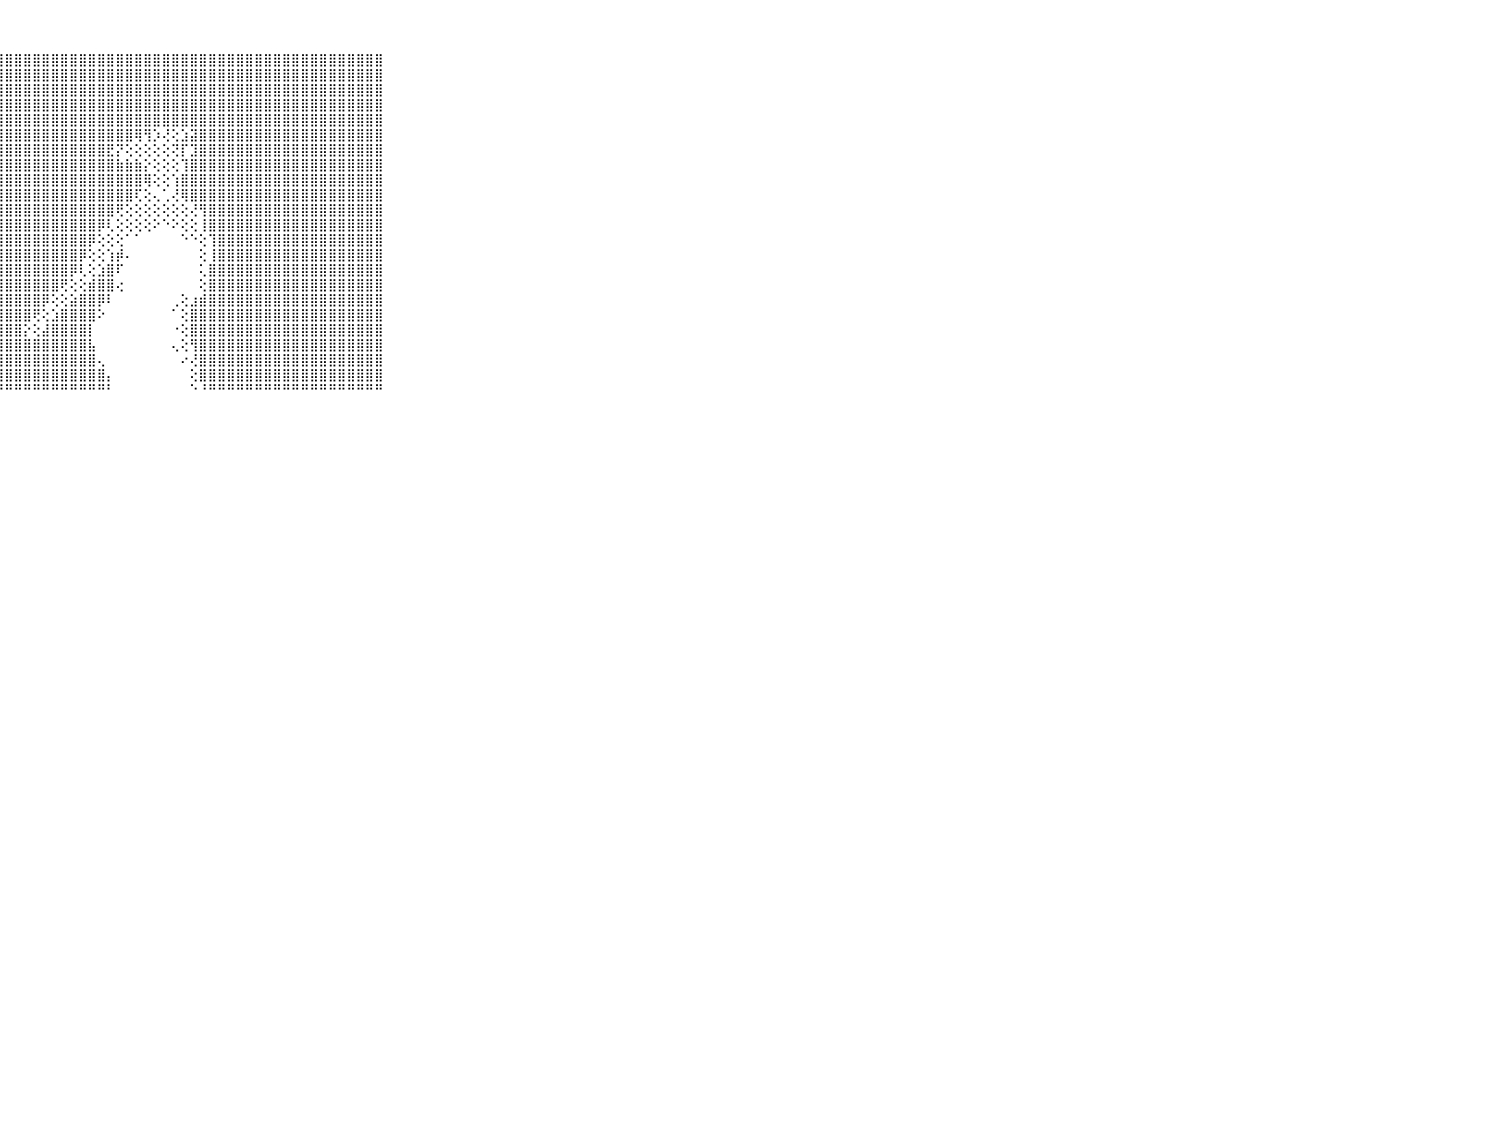

⠀⠀⠀⠀⠀⠀⠀⠀⠀⠀⠀⣿⣿⣿⣿⣿⣿⣿⣿⣿⣿⣿⣿⣿⣿⣿⣿⣿⣿⣿⣿⣿⣿⣿⣿⣿⣿⣿⣿⣿⣿⣿⣿⣿⣿⣿⣿⣿⣿⣿⣿⣿⣿⣿⣿⣿⣿⣿⣿⣿⣿⣿⣿⣿⣿⣿⣿⣿⣿⠀⠀⠀⠀⠀⠀⠀⠀⠀⠀⠀⠀
⠀⠀⠀⠀⠀⠀⠀⠀⠀⠀⠀⣿⣿⣿⣿⣿⣿⣿⣿⣿⣿⣿⣿⣿⣿⣿⣿⣿⣿⣿⣿⣿⣿⣿⣿⣿⣿⣿⣿⣿⣿⣿⣿⣿⣿⣿⣿⣿⣿⣿⣿⣿⣿⣿⣿⣿⣿⣿⣿⣿⣿⣿⣿⣿⣿⣿⣿⣿⣿⠀⠀⠀⠀⠀⠀⠀⠀⠀⠀⠀⠀
⠀⠀⠀⠀⠀⠀⠀⠀⠀⠀⠀⣿⣿⣿⣿⣿⣿⣿⣿⣿⣿⣿⣿⣿⣿⣿⣿⣿⣿⣿⣿⣿⣿⣿⣿⣿⣿⣿⣿⣿⣿⣿⣿⣿⣿⣿⣿⣿⣿⣿⣿⣿⣿⣿⣿⣿⣿⣿⣿⣿⣿⣿⣿⣿⣿⣿⣿⣿⣿⠀⠀⠀⠀⠀⠀⠀⠀⠀⠀⠀⠀
⠀⠀⠀⠀⠀⠀⠀⠀⠀⠀⠀⣿⣿⣿⣿⣿⣿⣿⣿⣿⣿⣿⣿⣿⣿⣿⣿⣿⣿⣿⣿⣿⣿⣿⣿⣿⣿⣿⣿⣿⣿⣿⣿⣿⣿⣿⣿⣿⣿⣿⣿⣿⣿⣿⣿⣿⣿⣿⣿⣿⣿⣿⣿⣿⣿⣿⣿⣿⣿⠀⠀⠀⠀⠀⠀⠀⠀⠀⠀⠀⠀
⠀⠀⠀⠀⠀⠀⠀⠀⠀⠀⠀⣿⣿⣿⣿⣿⣿⣿⣿⣿⣿⣿⣿⣿⣿⣿⣿⣿⣿⣿⣿⣿⣿⣿⣿⣿⣿⣿⣿⣿⣿⣿⣿⣿⣿⣿⣿⣿⣿⣿⣿⣿⣿⣿⣿⣿⣿⣿⣿⣿⣿⣿⣿⣿⣿⣿⣿⣿⣿⠀⠀⠀⠀⠀⠀⠀⠀⠀⠀⠀⠀
⠀⠀⠀⠀⠀⠀⠀⠀⠀⠀⠀⣿⣿⣿⣿⣿⣿⣿⣿⣿⣿⣿⣿⣿⣿⣿⣿⣿⣿⣿⣿⣿⣿⣿⣿⣿⣿⣿⣿⣿⣿⣿⢿⢻⡱⢜⢕⣱⣽⣿⣿⣿⣿⣿⣿⣿⣿⣿⣿⣿⣿⣿⣿⣿⣿⣿⣿⣿⣿⠀⠀⠀⠀⠀⠀⠀⠀⠀⠀⠀⠀
⠀⠀⠀⠀⠀⠀⠀⠀⠀⠀⠀⣿⣿⣿⣿⣿⣿⣿⣿⣿⣿⣿⣿⣿⣿⣿⣿⣿⣿⣿⣿⣿⣿⣿⣿⣿⣿⣿⣿⣟⡝⢕⢕⢕⢕⢕⢝⡏⣹⣿⣿⣿⣿⣿⣿⣿⣿⣿⣿⣿⣿⣿⣿⣿⣿⣿⣿⣿⣿⠀⠀⠀⠀⠀⠀⠀⠀⠀⠀⠀⠀
⠀⠀⠀⠀⠀⠀⠀⠀⠀⠀⠀⣿⣿⣿⣿⣿⣿⣿⣿⣿⣿⣿⣿⣿⣿⣿⣿⣿⣿⣿⣿⣿⣿⣿⣿⣿⣿⣿⣿⣿⣷⣷⣷⡕⢕⢕⢕⢹⣿⣿⣿⣿⣿⣿⣿⣿⣿⣿⣿⣿⣿⣿⣿⣿⣿⣿⣿⣿⣿⠀⠀⠀⠀⠀⠀⠀⠀⠀⠀⠀⠀
⠀⠀⠀⠀⠀⠀⠀⠀⠀⠀⠀⣿⣿⣿⣿⣿⣿⣿⣿⣿⣿⣿⣿⣿⣿⣿⣿⣿⣿⣿⣿⣿⣿⣿⣿⣿⣿⣿⣿⣿⣿⣿⣿⢿⢕⢕⢱⣿⣿⣿⣿⣿⣿⣿⣿⣿⣿⣿⣿⣿⣿⣿⣿⣿⣿⣿⣿⣿⣿⠀⠀⠀⠀⠀⠀⠀⠀⠀⠀⠀⠀
⠀⠀⠀⠀⠀⠀⠀⠀⠀⠀⠀⣿⣿⣿⣿⣿⣿⣿⣿⣿⣿⣿⣿⣿⣿⣿⣿⣿⣿⣿⣿⣿⣿⣿⣿⣿⣿⣿⣿⣿⣿⣿⢏⢕⢄⢁⢜⢿⣿⣿⣿⣿⣿⣿⣿⣿⣿⣿⣿⣿⣿⣿⣿⣿⣿⣿⣿⣿⣿⠀⠀⠀⠀⠀⠀⠀⠀⠀⠀⠀⠀
⠀⠀⠀⠀⠀⠀⠀⠀⠀⠀⠀⣿⣿⣿⣿⣿⣿⣿⣿⣿⣿⣿⣿⣿⣿⣿⣿⣿⣿⣿⣿⣿⣿⣿⣿⣿⣿⣿⣿⣿⢟⢕⢕⢕⢕⢕⢕⢕⢜⢻⣿⣿⣿⣿⣿⣿⣿⣿⣿⣿⣿⣿⣿⣿⣿⣿⣿⣿⣿⠀⠀⠀⠀⠀⠀⠀⠀⠀⠀⠀⠀
⠀⠀⠀⠀⠀⠀⠀⠀⠀⠀⠀⣿⣿⣿⣿⣿⣿⣿⣿⣿⣿⣿⣿⣿⣿⣿⣿⣿⣿⣿⣿⣿⣿⣿⣿⣿⣿⣿⡿⢇⢕⢕⢕⢕⠕⠑⠕⢕⢕⢸⣿⣿⣿⣿⣿⣿⣿⣿⣿⣿⣿⣿⣿⣿⣿⣿⣿⣿⣿⠀⠀⠀⠀⠀⠀⠀⠀⠀⠀⠀⠀
⠀⠀⠀⠀⠀⠀⠀⠀⠀⠀⠀⣿⣿⣿⣿⣿⣿⣿⣿⣿⣿⣿⣿⣿⣿⣿⣿⣿⣿⣿⣿⣿⣿⣿⣿⣿⣿⡿⢕⢕⢕⠁⠁⠀⠀⠀⠀⠑⠑⢕⢹⣿⣿⣿⣿⣿⣿⣿⣿⣿⣿⣿⣿⣿⣿⣿⣿⣿⣿⠀⠀⠀⠀⠀⠀⠀⠀⠀⠀⠀⠀
⠀⠀⠀⠀⠀⠀⠀⠀⠀⠀⠀⣿⣿⣿⣿⣿⣿⣿⣿⣿⣿⣿⣿⣿⣿⣿⣿⣿⣿⣿⣿⣿⣿⣿⣿⣿⡿⢕⢕⢱⡾⠄⠀⠀⠀⠀⠀⠀⠀⢕⢸⣿⣿⣿⣿⣿⣿⣿⣿⣿⣿⣿⣿⣿⣿⣿⣿⣿⣿⠀⠀⠀⠀⠀⠀⠀⠀⠀⠀⠀⠀
⠀⠀⠀⠀⠀⠀⠀⠀⠀⠀⠀⣿⣿⣿⣿⣿⣿⣿⣿⣿⣿⣿⣿⣿⣿⣿⣿⣿⣿⣿⣿⣿⣿⣿⣿⡿⢇⢕⣱⣿⠏⠀⠀⠀⠀⠀⠀⠀⠀⢅⣿⣿⣿⣿⣿⣿⣿⣿⣿⣿⣿⣿⣿⣿⣿⣿⣿⣿⣿⠀⠀⠀⠀⠀⠀⠀⠀⠀⠀⠀⠀
⠀⠀⠀⠀⠀⠀⠀⠀⠀⠀⠀⣿⣿⣿⣿⣿⣿⣿⣿⣿⣿⣿⣿⣿⣿⣿⣿⣿⣿⣿⣿⣿⣿⣿⢟⢕⢕⣾⣿⣿⢔⠀⠀⠀⠀⠀⠀⠀⠀⢕⣿⣿⣿⣿⣿⣿⣿⣿⣿⣿⣿⣿⣿⣿⣿⣿⣿⣿⣿⠀⠀⠀⠀⠀⠀⠀⠀⠀⠀⠀⠀
⠀⠀⠀⠀⠀⠀⠀⠀⠀⠀⠀⣿⣿⣿⣿⣿⣿⣿⣿⣿⣿⣿⣿⣿⣿⣿⣿⣿⣿⣿⣿⣿⡿⢕⢕⣵⣿⣿⡿⠇⠀⠀⠀⠀⠀⠀⢀⢕⣰⣾⣿⣿⣿⣿⣿⣿⣿⣿⣿⣿⣿⣿⣿⣿⣿⣿⣿⣿⣿⠀⠀⠀⠀⠀⠀⠀⠀⠀⠀⠀⠀
⠀⠀⠀⠀⠀⠀⠀⠀⠀⠀⠀⣿⣿⣿⣿⣿⣿⣿⣿⣿⣿⣿⣿⣿⣿⣿⣿⣿⣿⣿⣿⢟⢕⣱⣿⣿⣿⣿⠕⠀⠀⠀⠀⠀⠀⠀⠁⢕⣿⣿⣿⣿⣿⣿⣿⣿⣿⣿⣿⣿⣿⣿⣿⣿⣿⣿⣿⣿⣿⠀⠀⠀⠀⠀⠀⠀⠀⠀⠀⠀⠀
⠀⠀⠀⠀⠀⠀⠀⠀⠀⠀⠀⣿⣿⣿⣿⣿⣿⣿⣿⣿⣿⣿⣿⣿⣿⣿⣿⣿⣿⣿⡕⢕⣼⣿⣿⣿⣿⡇⠀⠀⠀⠀⠀⠀⠀⠀⠐⢕⣿⣿⣿⣿⣿⣿⣿⣿⣿⣿⣿⣿⣿⣿⣿⣿⣿⣿⣿⣿⣿⠀⠀⠀⠀⠀⠀⠀⠀⠀⠀⠀⠀
⠀⠀⠀⠀⠀⠀⠀⠀⠀⠀⠀⣿⣿⣿⣿⣿⣿⣿⣿⣿⣿⣿⣿⣿⣿⣿⣿⣿⣿⣿⣿⣿⣿⣿⣿⣿⣿⣧⠀⠀⠀⠀⠀⠀⠀⠀⢄⢕⢻⣿⣿⣿⣿⣿⣿⣿⣿⣿⣿⣿⣿⣿⣿⣿⣿⣿⣿⣿⣿⠀⠀⠀⠀⠀⠀⠀⠀⠀⠀⠀⠀
⠀⠀⠀⠀⠀⠀⠀⠀⠀⠀⠀⣿⣿⣿⣿⣿⣿⣿⣿⣿⣿⣿⣿⣿⣿⣿⣿⣿⣿⣿⣿⣿⣿⣿⣿⣿⣿⣿⢄⠀⠀⠀⠀⠀⠀⠀⠀⠔⢜⣿⣿⣿⣿⣿⣿⣿⣿⣿⣿⣿⣿⣿⣿⣿⣿⣿⣿⣿⣿⠀⠀⠀⠀⠀⠀⠀⠀⠀⠀⠀⠀
⠀⠀⠀⠀⠀⠀⠀⠀⠀⠀⠀⣿⣿⣿⣿⣿⣿⣿⣿⣿⣿⣿⣿⣿⣿⣿⣿⣿⣿⣿⣿⣿⣿⣿⣿⣿⣿⣿⣿⡄⠀⠀⠀⠀⠀⠀⠀⠀⢕⣿⣿⣿⣿⣿⣿⣿⣿⣿⣿⣿⣿⣿⣿⣿⣿⣿⣿⣿⣿⠀⠀⠀⠀⠀⠀⠀⠀⠀⠀⠀⠀
⠀⠀⠀⠀⠀⠀⠀⠀⠀⠀⠀⠛⠛⠛⠛⠛⠛⠛⠛⠛⠛⠛⠛⠛⠛⠛⠛⠛⠛⠛⠛⠛⠛⠛⠛⠛⠛⠛⠛⠃⠀⠀⠀⠀⠀⠀⠀⠀⠑⠘⠛⠛⠛⠛⠛⠛⠛⠛⠛⠛⠛⠛⠛⠛⠛⠛⠛⠛⠛⠀⠀⠀⠀⠀⠀⠀⠀⠀⠀⠀⠀